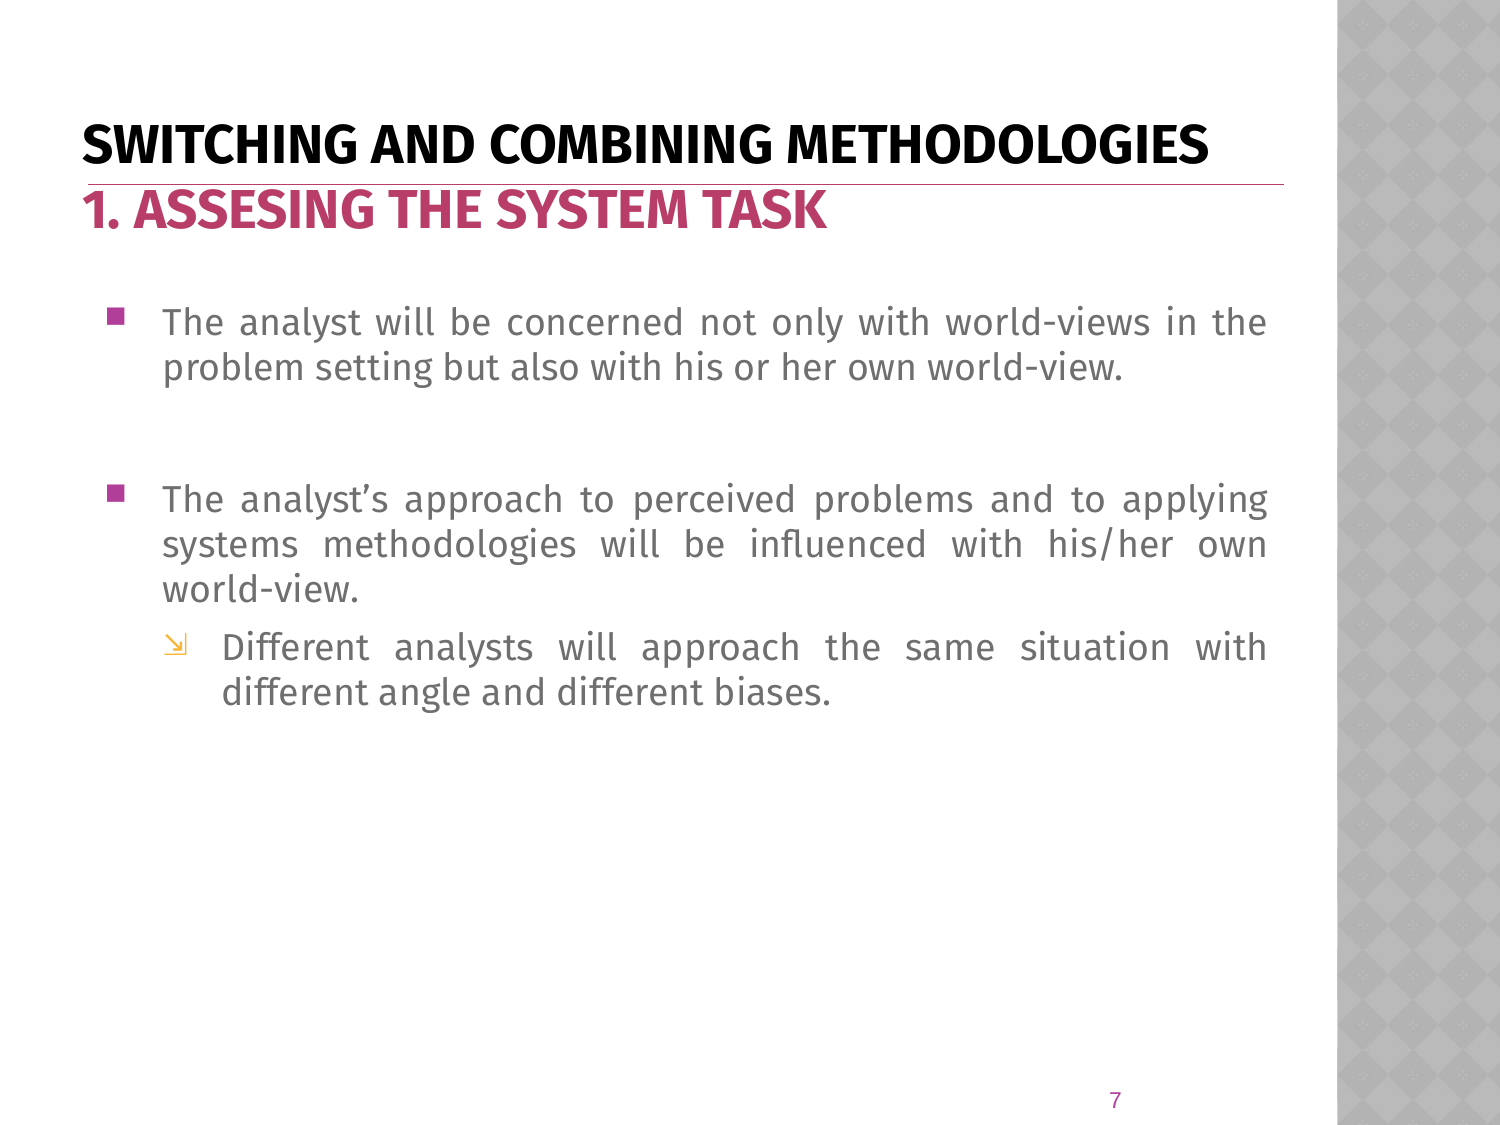

# SWITCHING AND COMBINING METHODOLOGIES 1. ASSESING THE SYSTEM TASK
The analyst will be concerned not only with world-views in the problem setting but also with his or her own world-view.

The analyst’s approach to perceived problems and to applying systems methodologies will be influenced with his/her own world-view.
Different analysts will approach the same situation with different angle and different biases.
7